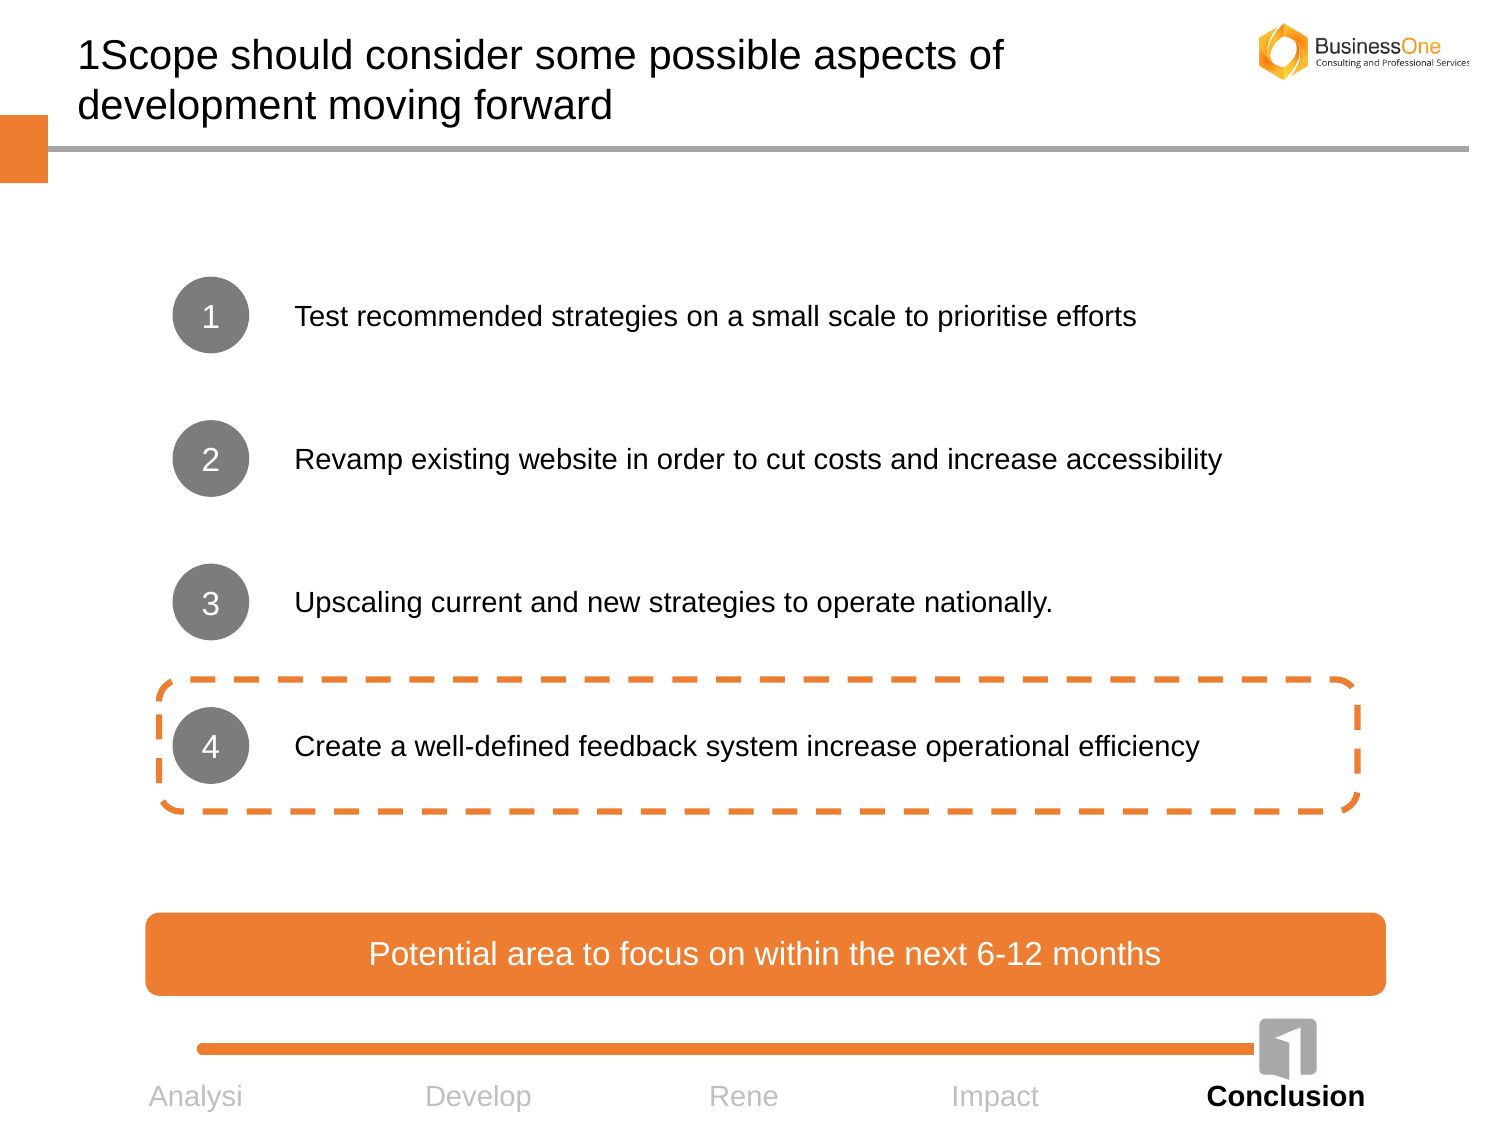

1Scope should consider some possible aspects of development moving forward
1
2
3
4
Test recommended strategies on a small scale to prioritise efforts
Revamp existing website in order to cut costs and increase accessibility
Upscaling current and new strategies to operate nationally.
Create a well-defined feedback system increase operational efficiency

Potential area to focus on within the next 6-12 months